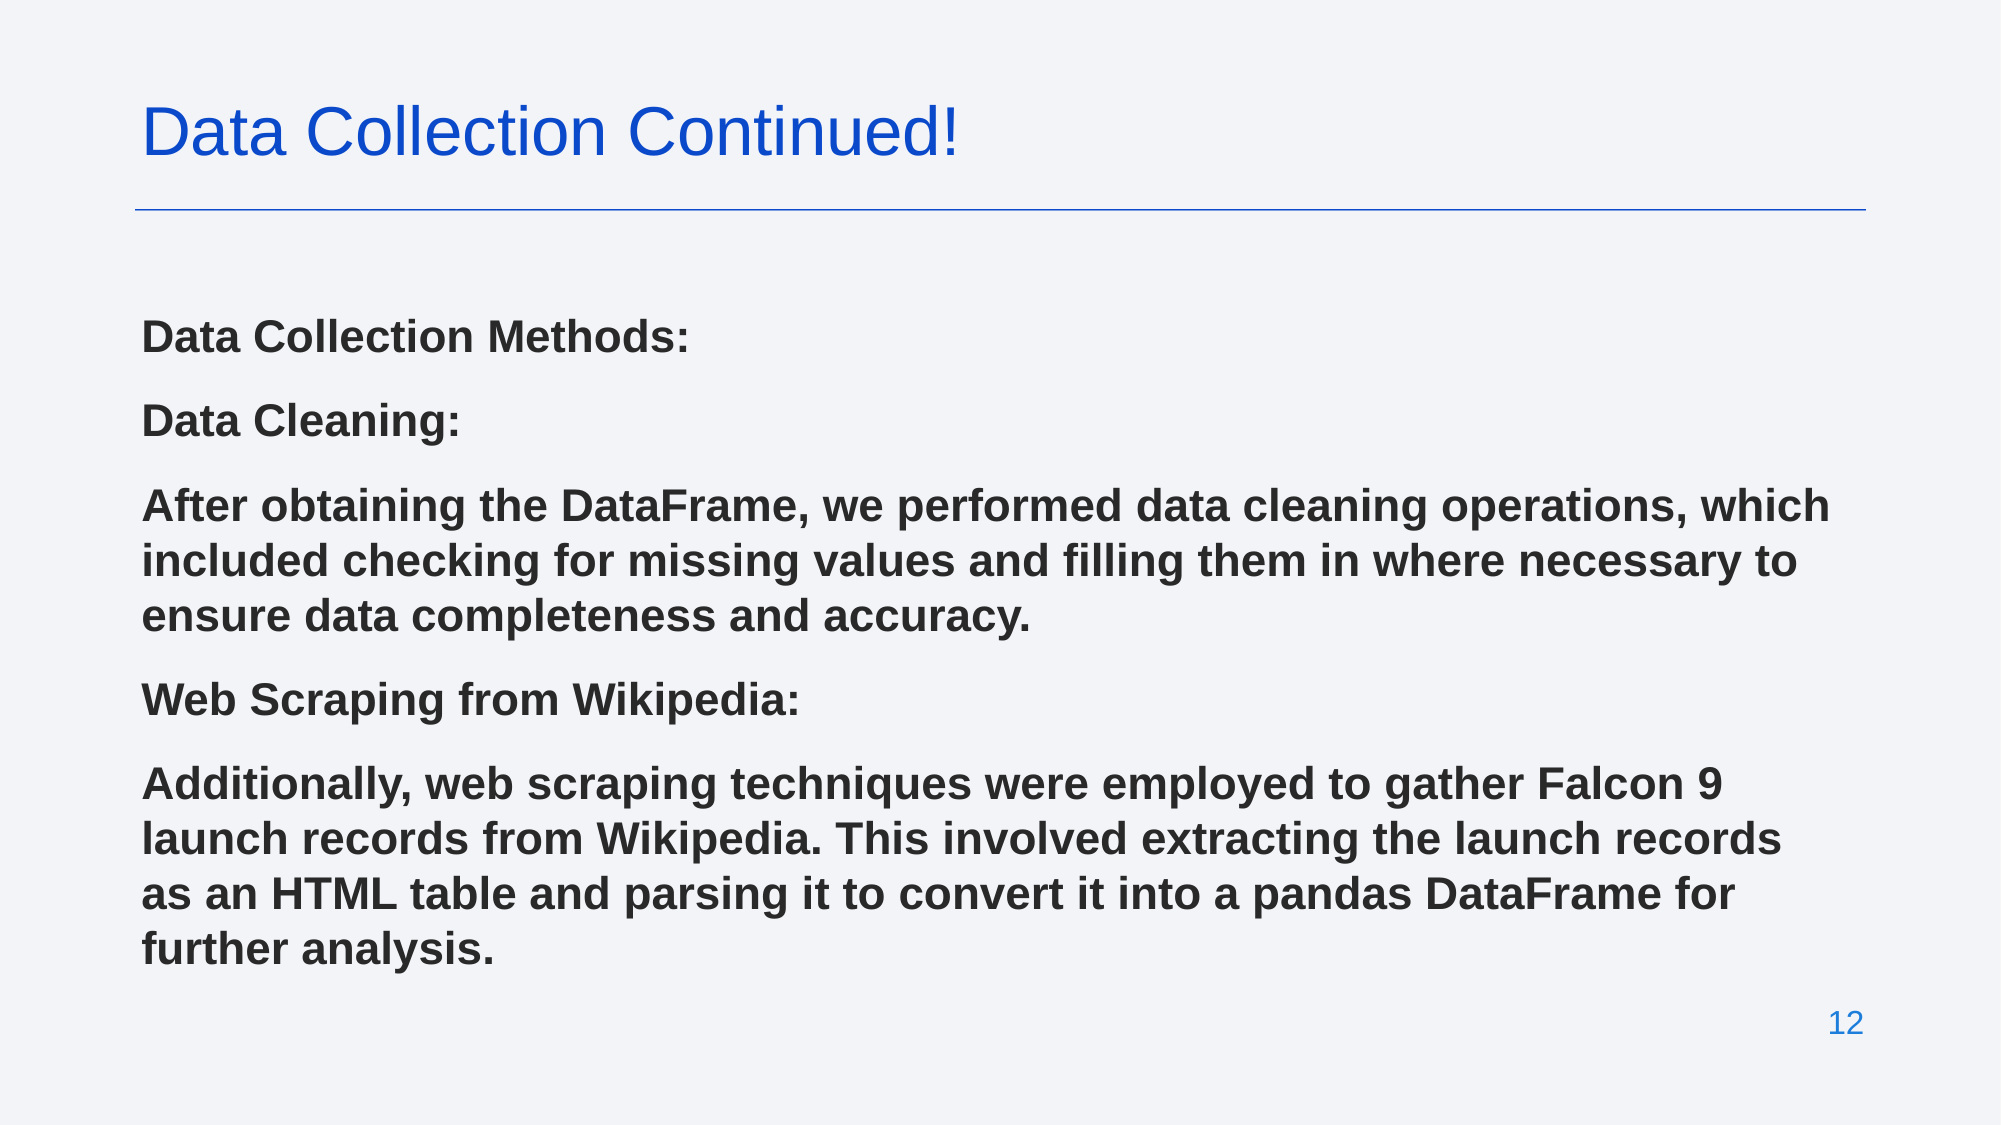

Data Collection Continued!
Data Collection Methods:
Data Cleaning:
After obtaining the DataFrame, we performed data cleaning operations, which included checking for missing values and filling them in where necessary to ensure data completeness and accuracy.
Web Scraping from Wikipedia:
Additionally, web scraping techniques were employed to gather Falcon 9 launch records from Wikipedia. This involved extracting the launch records as an HTML table and parsing it to convert it into a pandas DataFrame for further analysis.

12